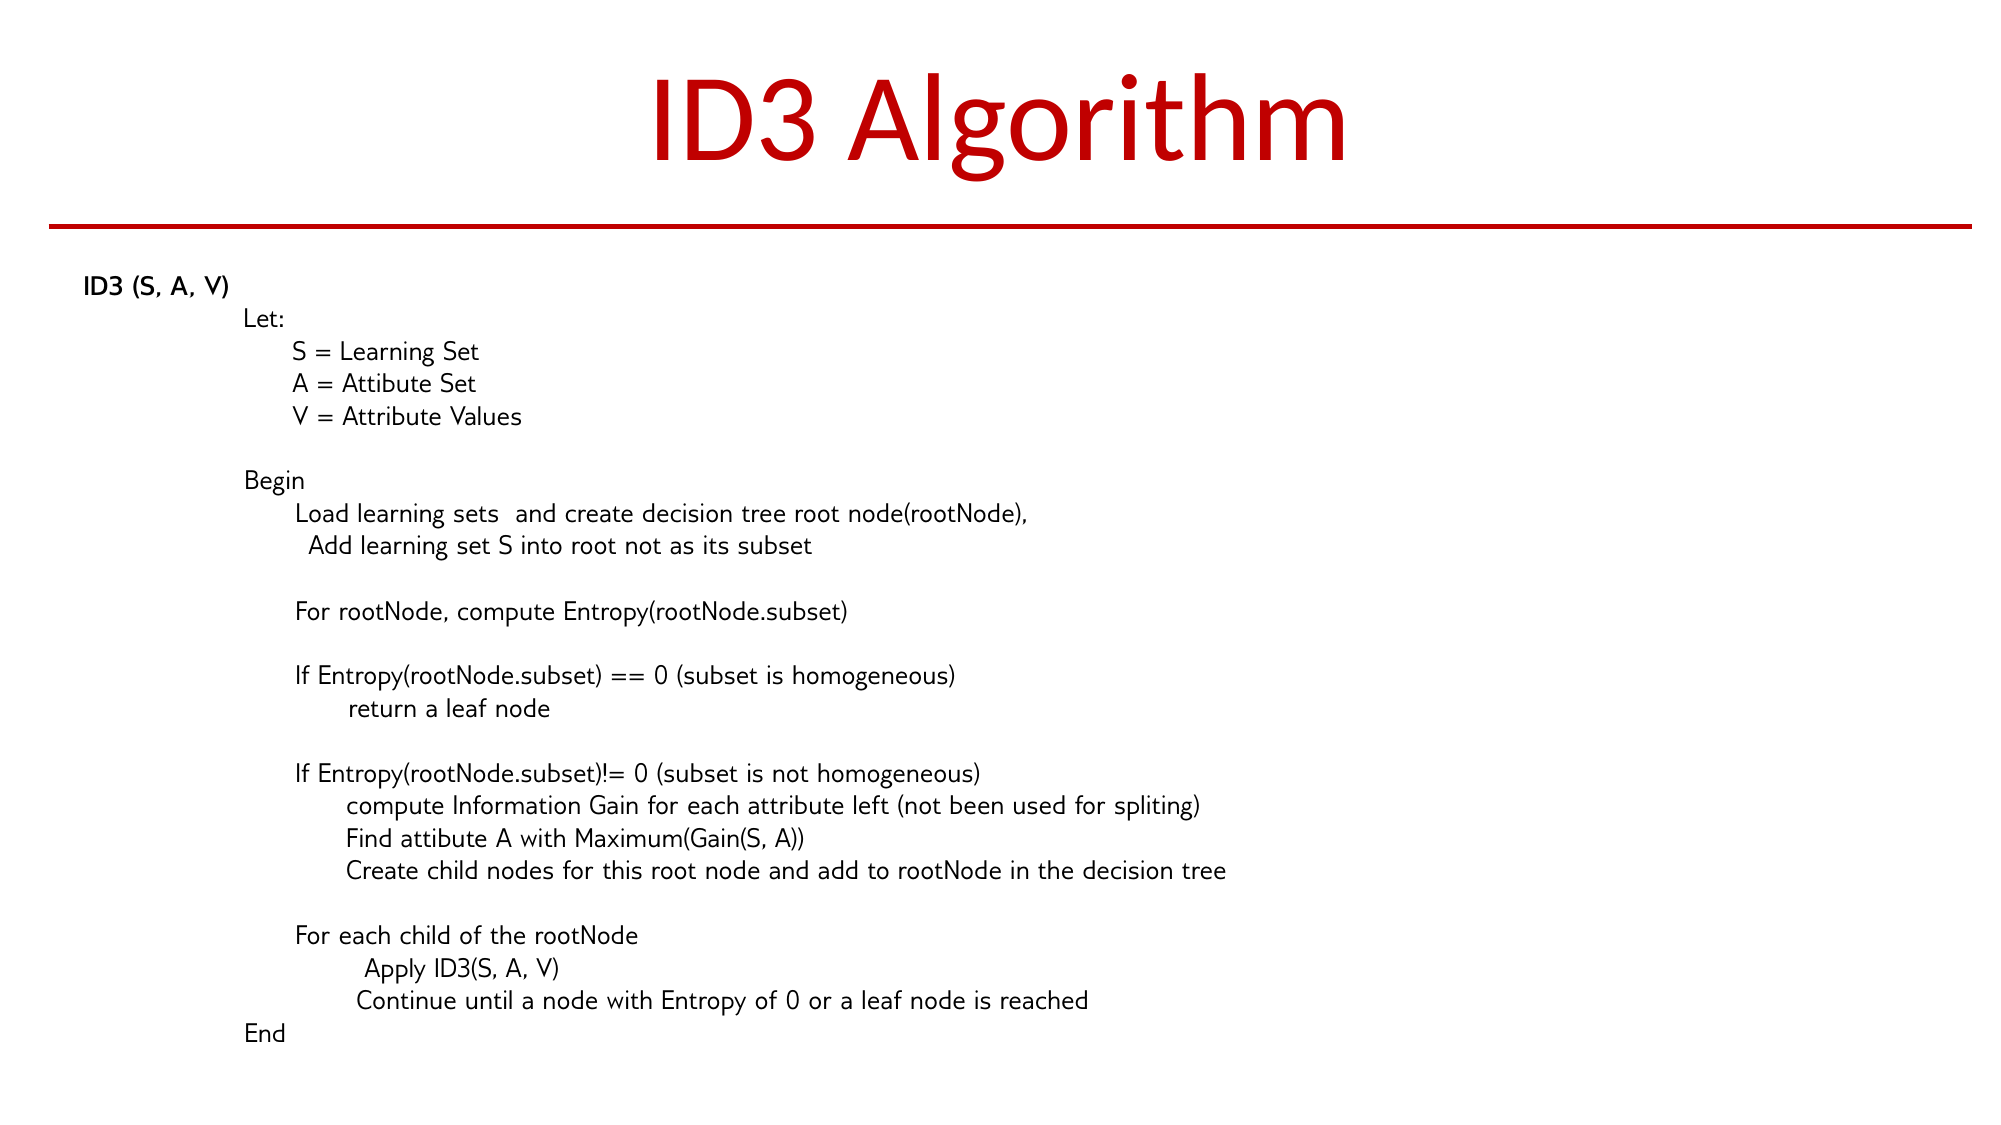

ID3 Algorithm
ID3 (S, A, V)
                            Let:
      S = Learning Set
      A = Attibute Set
      V = Attribute Values

Begin
      Load learning sets  and create decision tree root node(rootNode),
        Add learning set S into root not as its subset
      For rootNode, compute Entropy(rootNode.subset)
      If Entropy(rootNode.subset) == 0 (subset is homogeneous)
             return a leaf node
      If Entropy(rootNode.subset)!= 0 (subset is not homogeneous)
            compute Information Gain for each attribute left (not been used for spliting)
            Find attibute A with Maximum(Gain(S, A))
            Create child nodes for this root node and add to rootNode in the decision tree
      For each child of the rootNode
               Apply ID3(S, A, V)
              Continue until a node with Entropy of 0 or a leaf node is reached
End